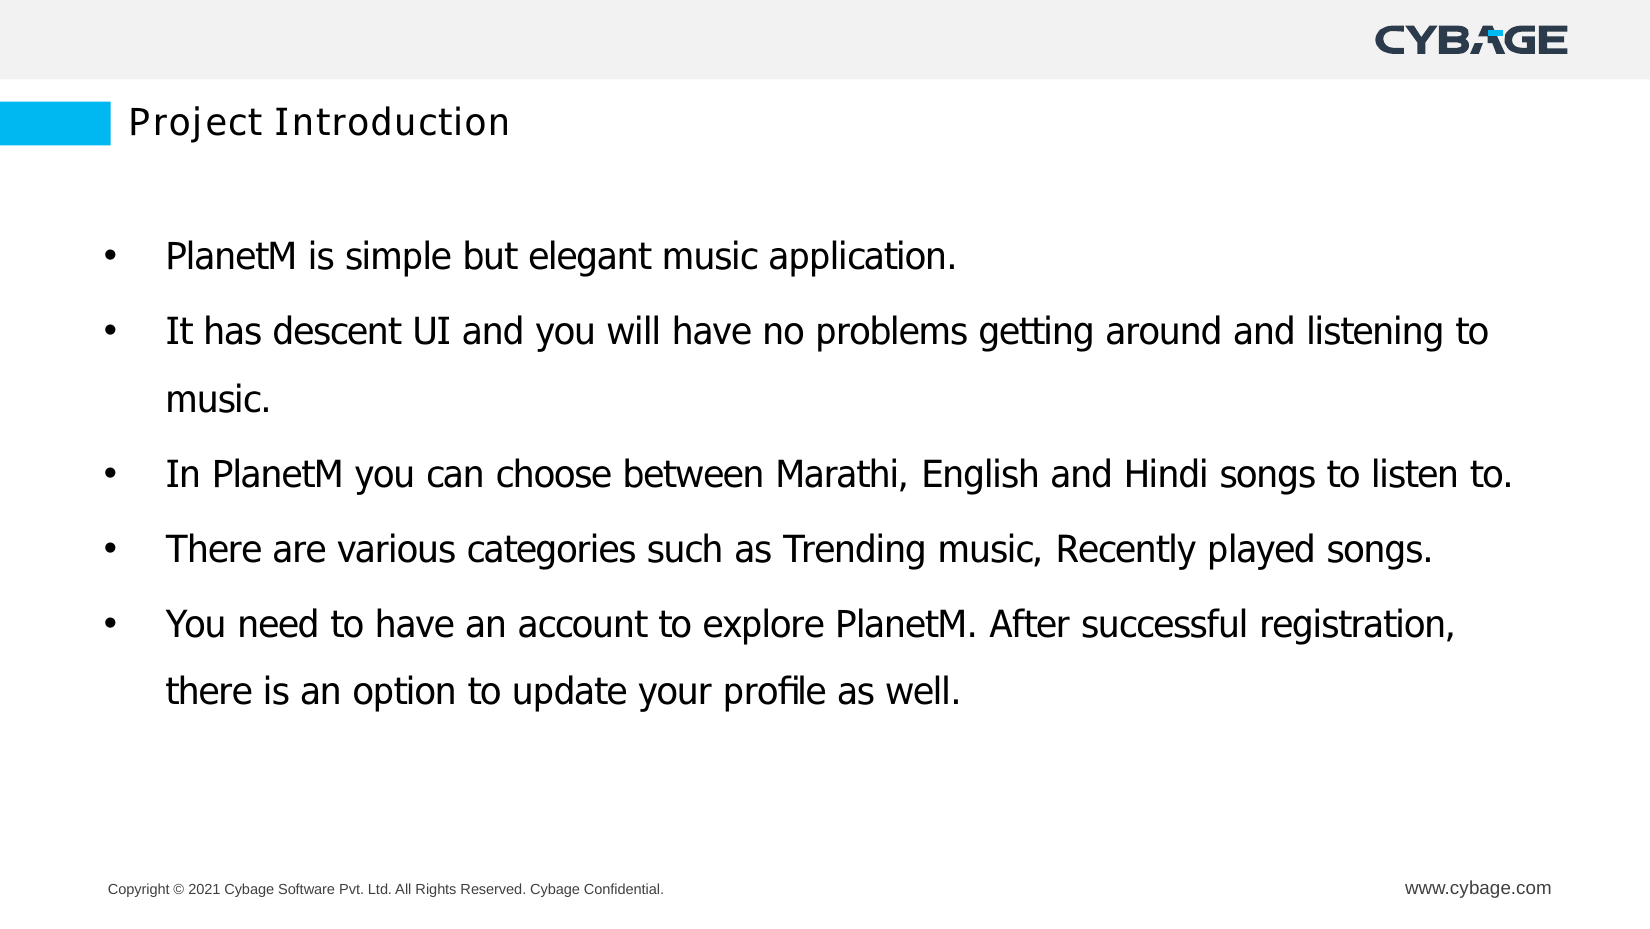

# Project Introduction
PlanetM is simple but elegant music application.
It has descent UI and you will have no problems getting around and listening to music.
In PlanetM you can choose between Marathi, English and Hindi songs to listen to.
There are various categories such as Trending music, Recently played songs.
You need to have an account to explore PlanetM. After successful registration, there is an option to update your profile as well.